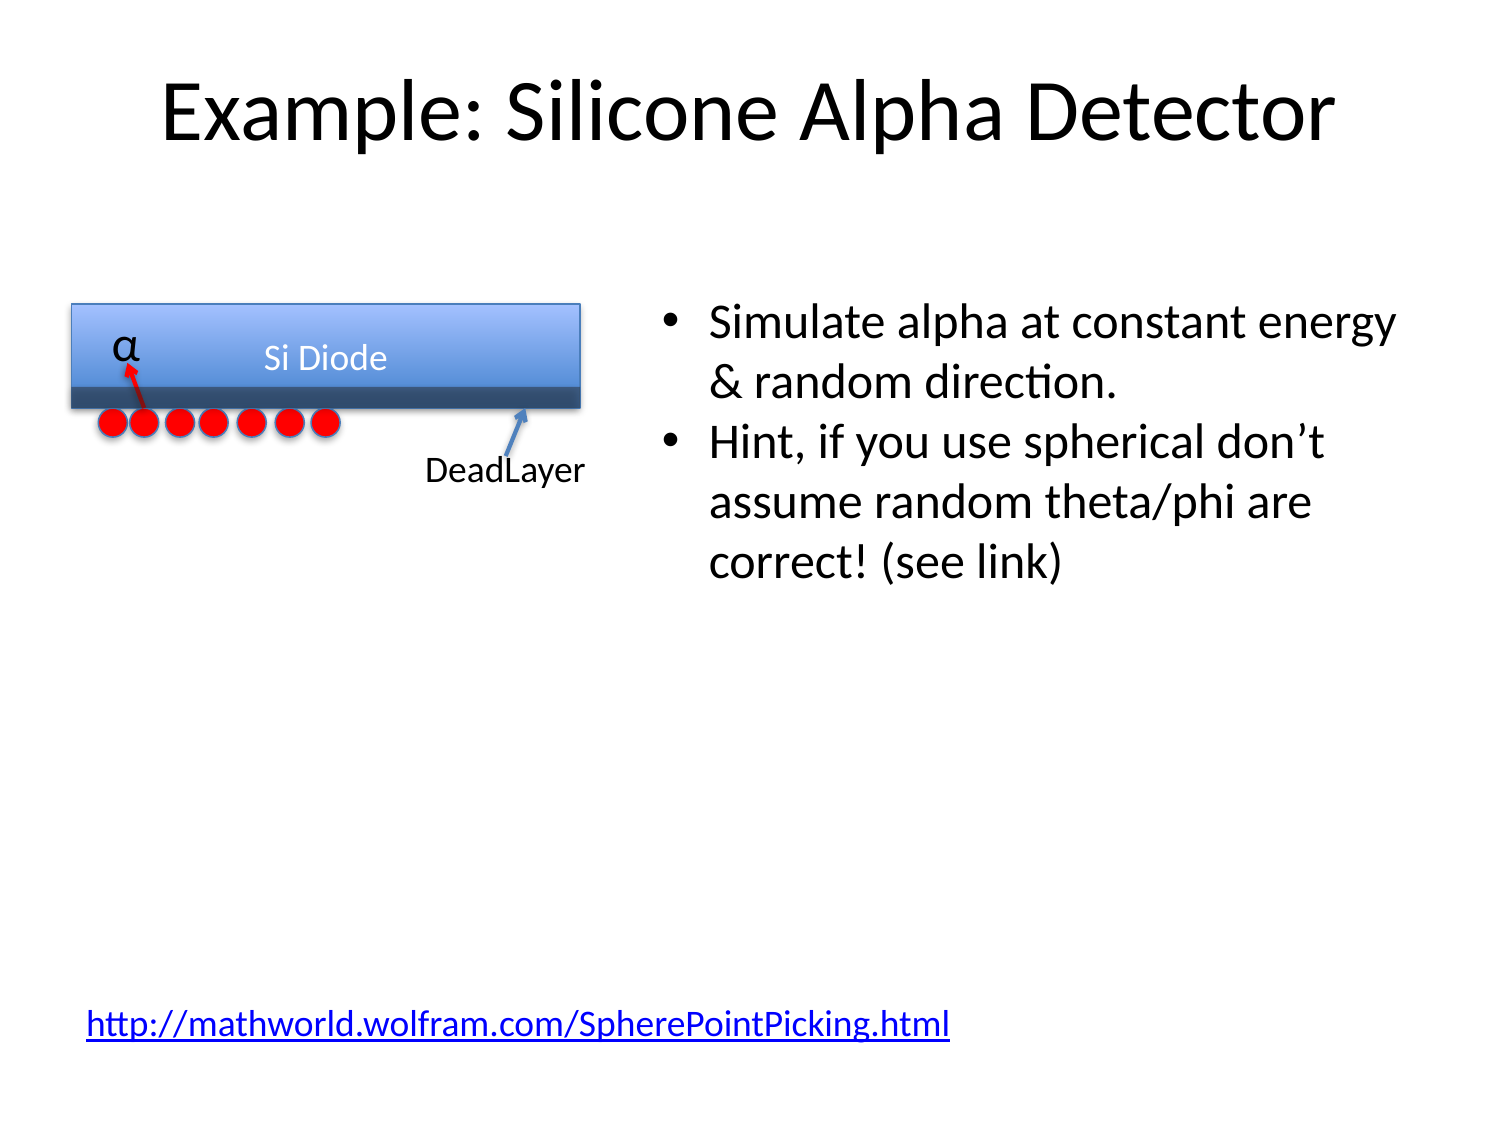

# Example: Silicone Alpha Detector
Simulate alpha at constant energy & random direction.
Hint, if you use spherical don’t assume random theta/phi are correct! (see link)

Si Diode
α

DeadLayer
http://mathworld.wolfram.com/SpherePointPicking.html